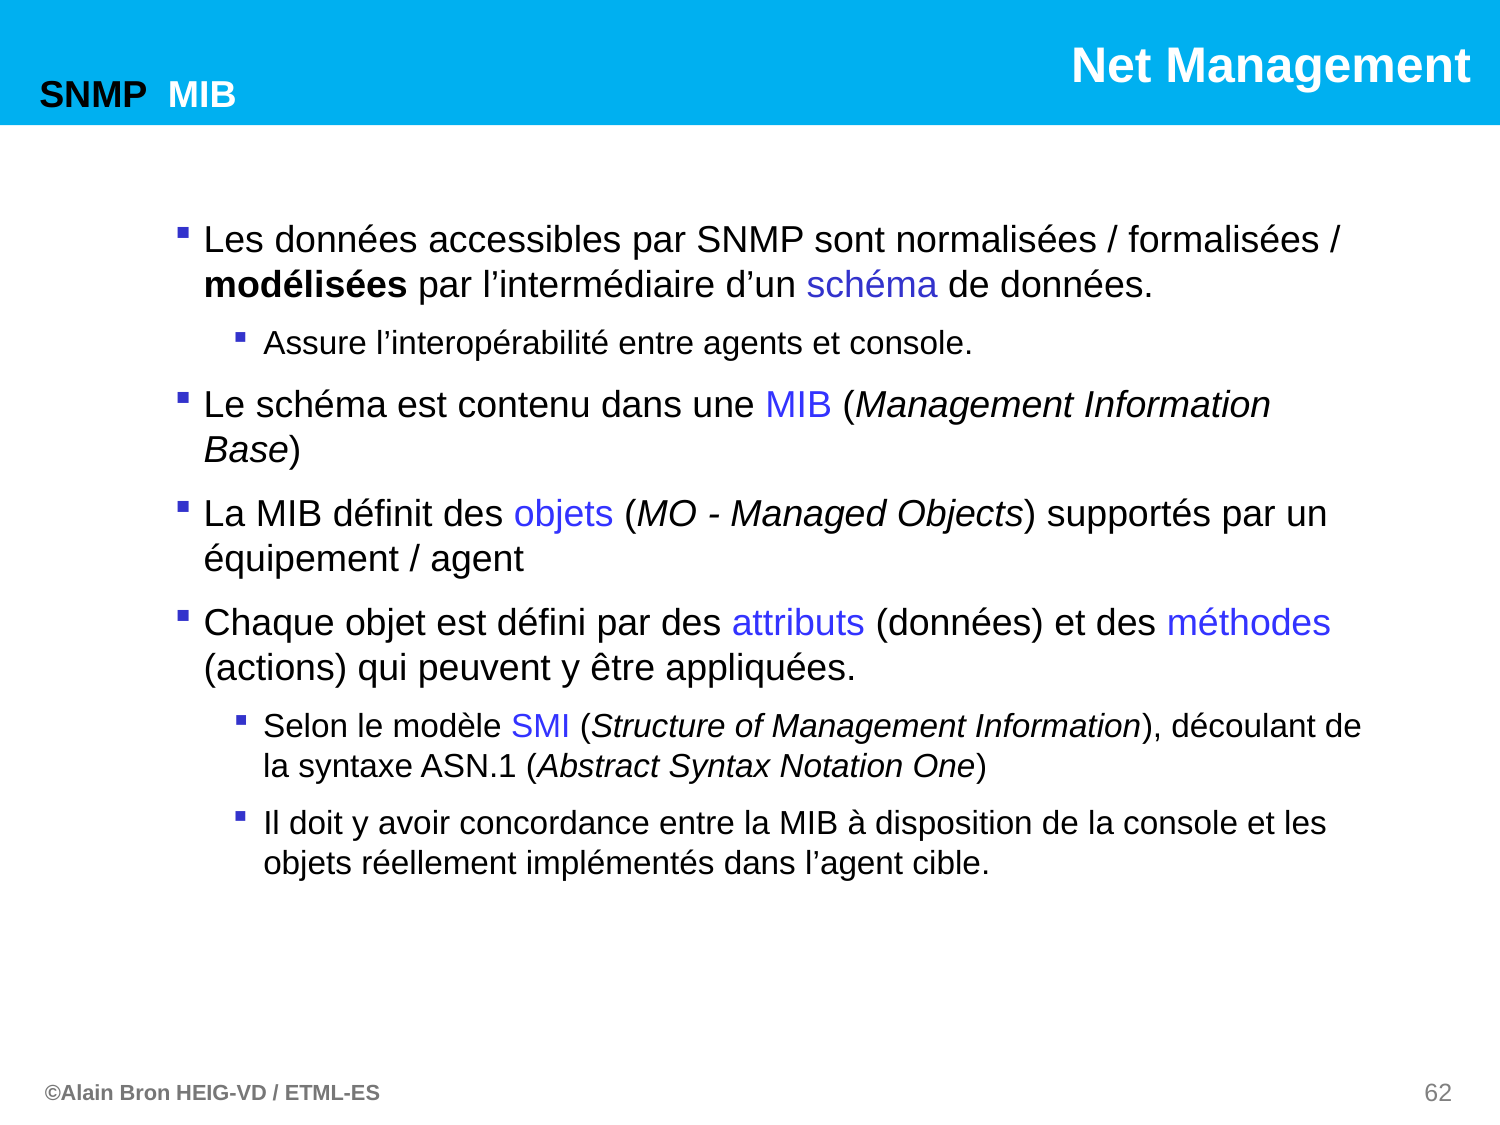

SNMP  MIB
Les données accessibles par SNMP sont normalisées / formalisées / modélisées par l’intermédiaire d’un schéma de données.
Assure l’interopérabilité entre agents et console.
Le schéma est contenu dans une MIB (Management Information Base)
La MIB définit des objets (MO - Managed Objects) supportés par un équipement / agent
Chaque objet est défini par des attributs (données) et des méthodes (actions) qui peuvent y être appliquées.
Selon le modèle SMI (Structure of Management Information), découlant de la syntaxe ASN.1 (Abstract Syntax Notation One)
Il doit y avoir concordance entre la MIB à disposition de la console et les objets réellement implémentés dans l’agent cible.